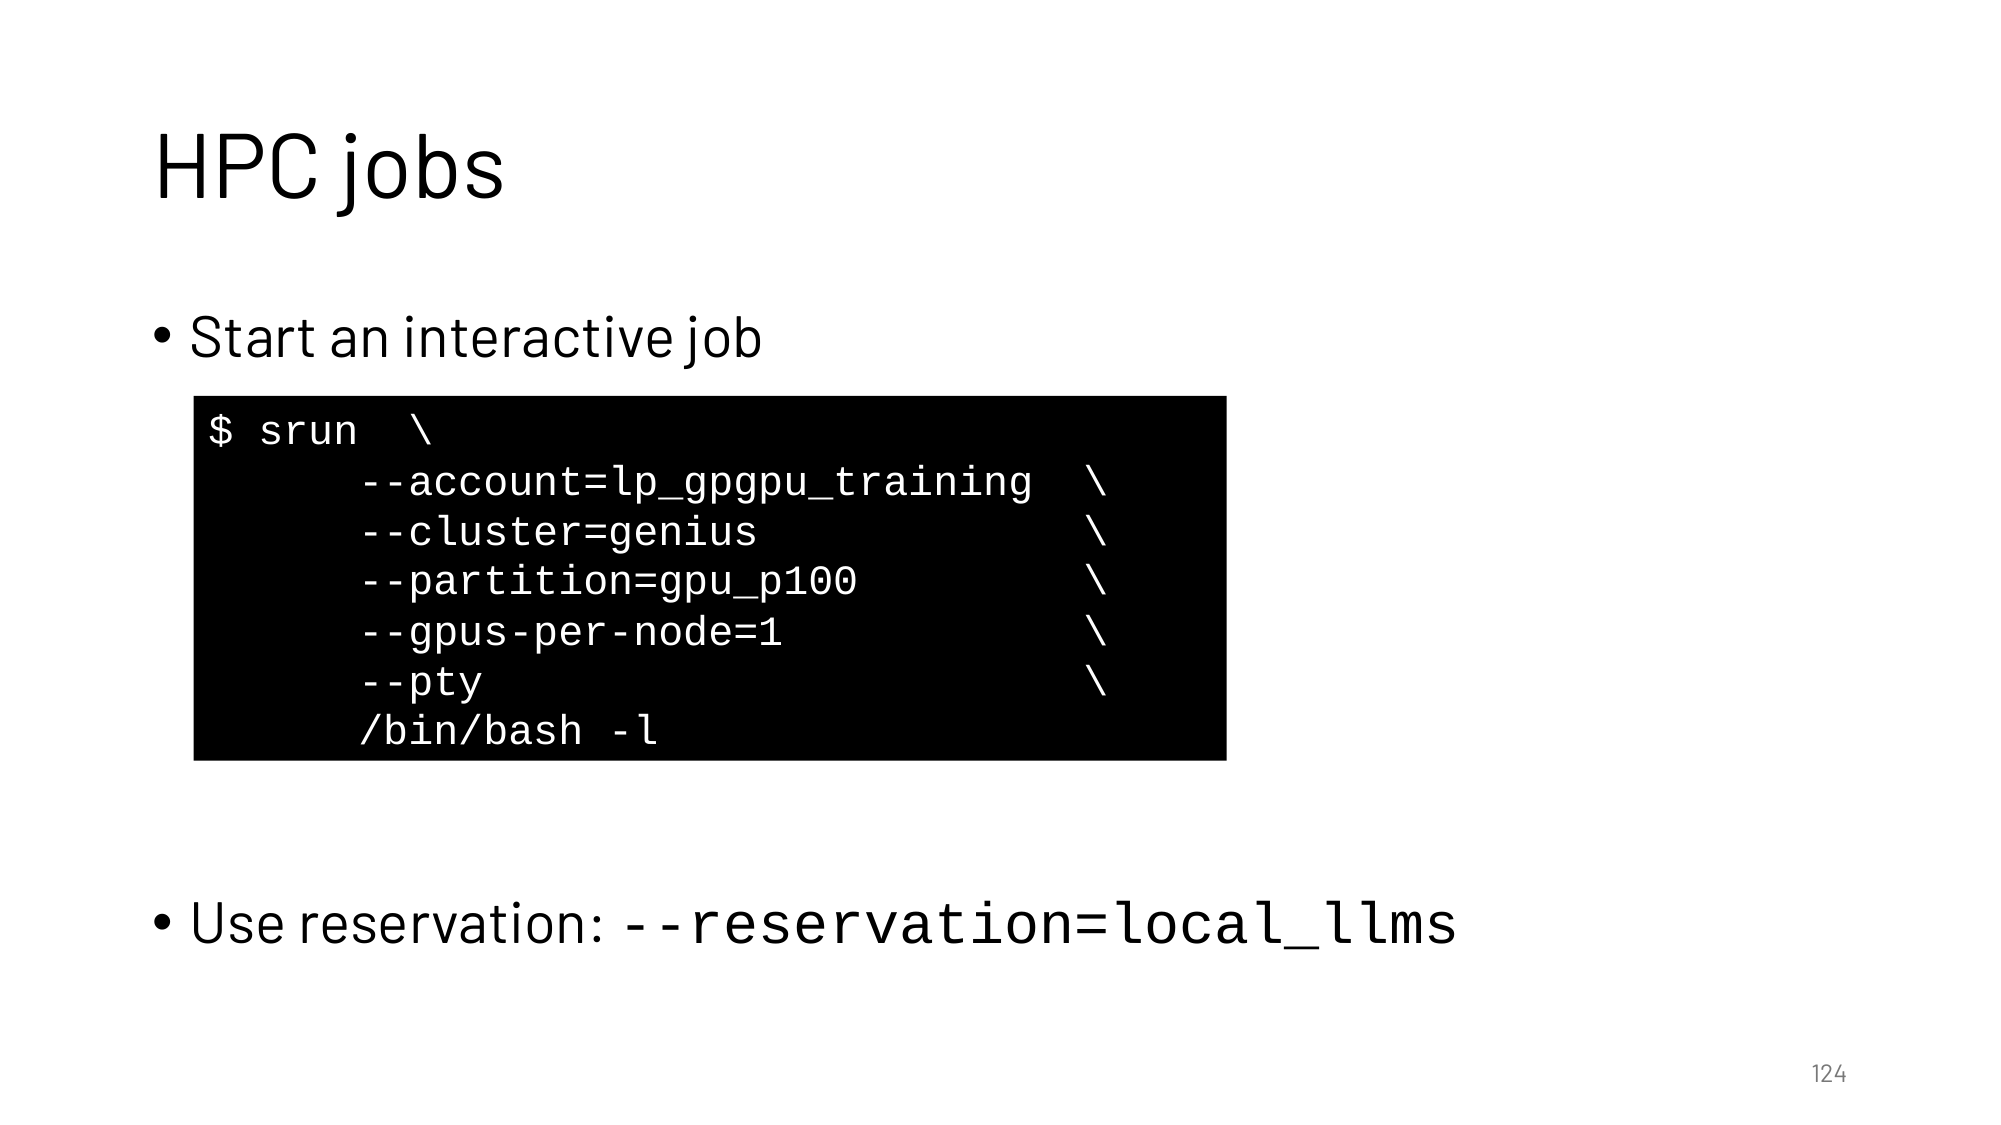

# HPC jobs
Start an interactive job

Use reservation: --reservation=local_llms
$ srun  \
      --account=lp_gpgpu_training  \
      --cluster=genius             \
      --partition=gpu_p100         \
      --gpus-per-node=1            \
      --pty                        \
      /bin/bash -l
124